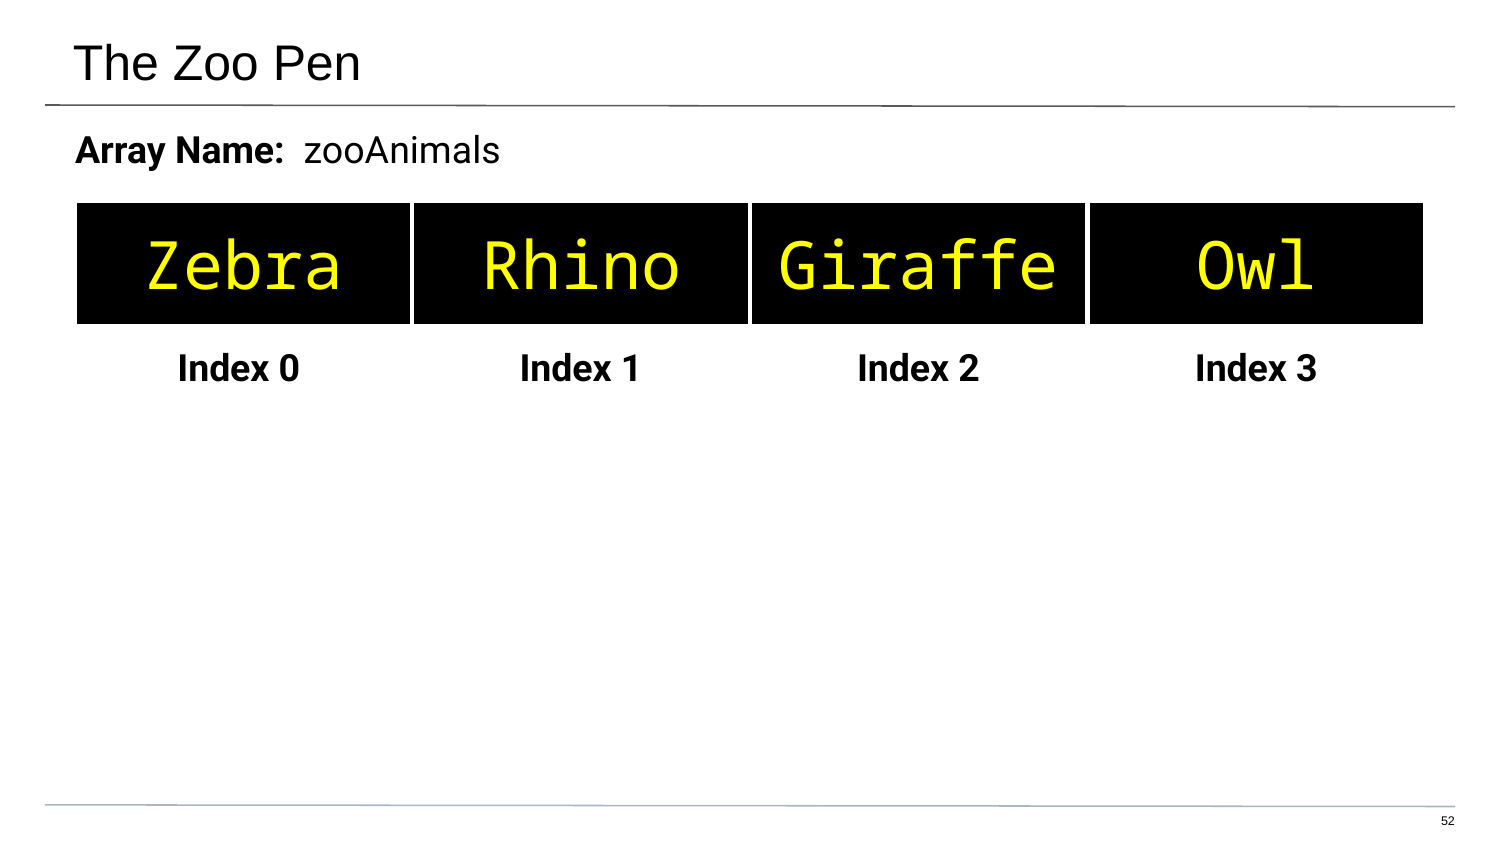

# The Zoo Pen
Array Name:  zooAnimals
| Zebra | Rhino | Giraffe | Owl |
| --- | --- | --- | --- |
| Index 0 | Index 1 | Index 2 | Index 3 |

52